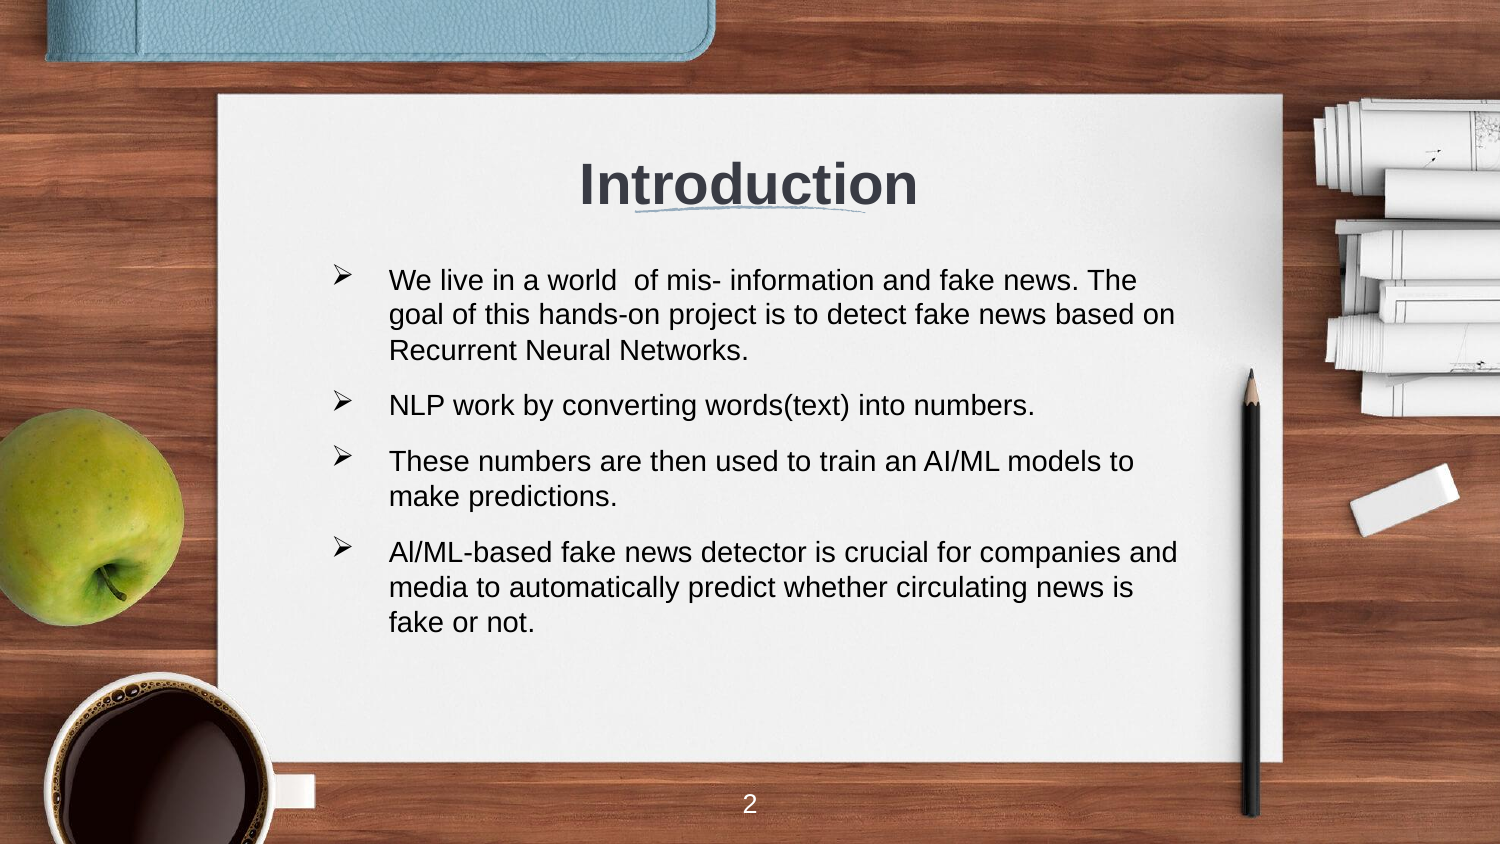

# Introduction
We live in a world  of mis- information and fake news. The goal of this hands-on project is to detect fake news based on Recurrent Neural Networks.
NLP work by converting words(text) into numbers.
These numbers are then used to train an AI/ML models to make predictions.
Al/ML-based fake news detector is crucial for companies and media to automatically predict whether circulating news is fake or not.
2